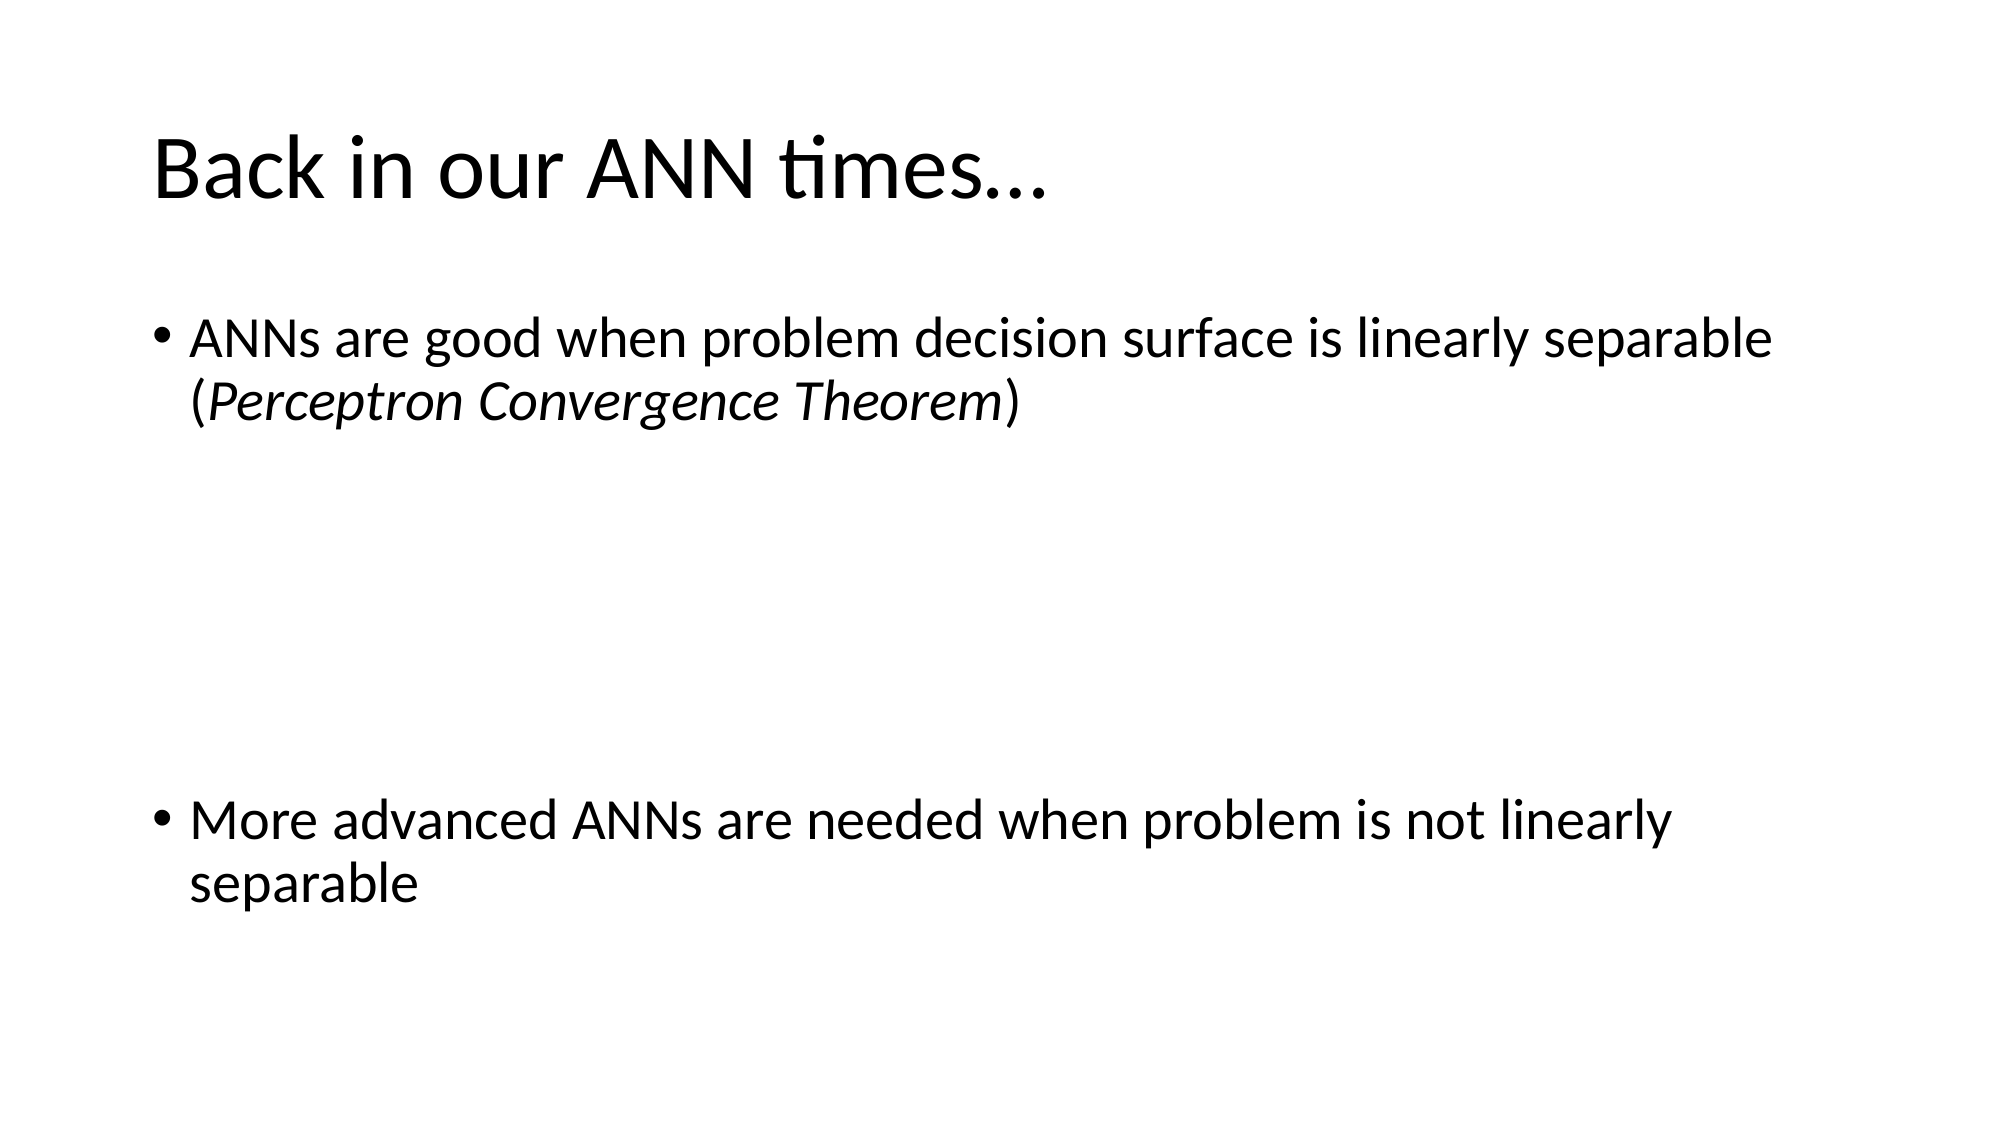

# Back in our ANN times…
ANNs are good when problem decision surface is linearly separable (Perceptron Convergence Theorem)

More advanced ANNs are needed when problem is not linearly separable